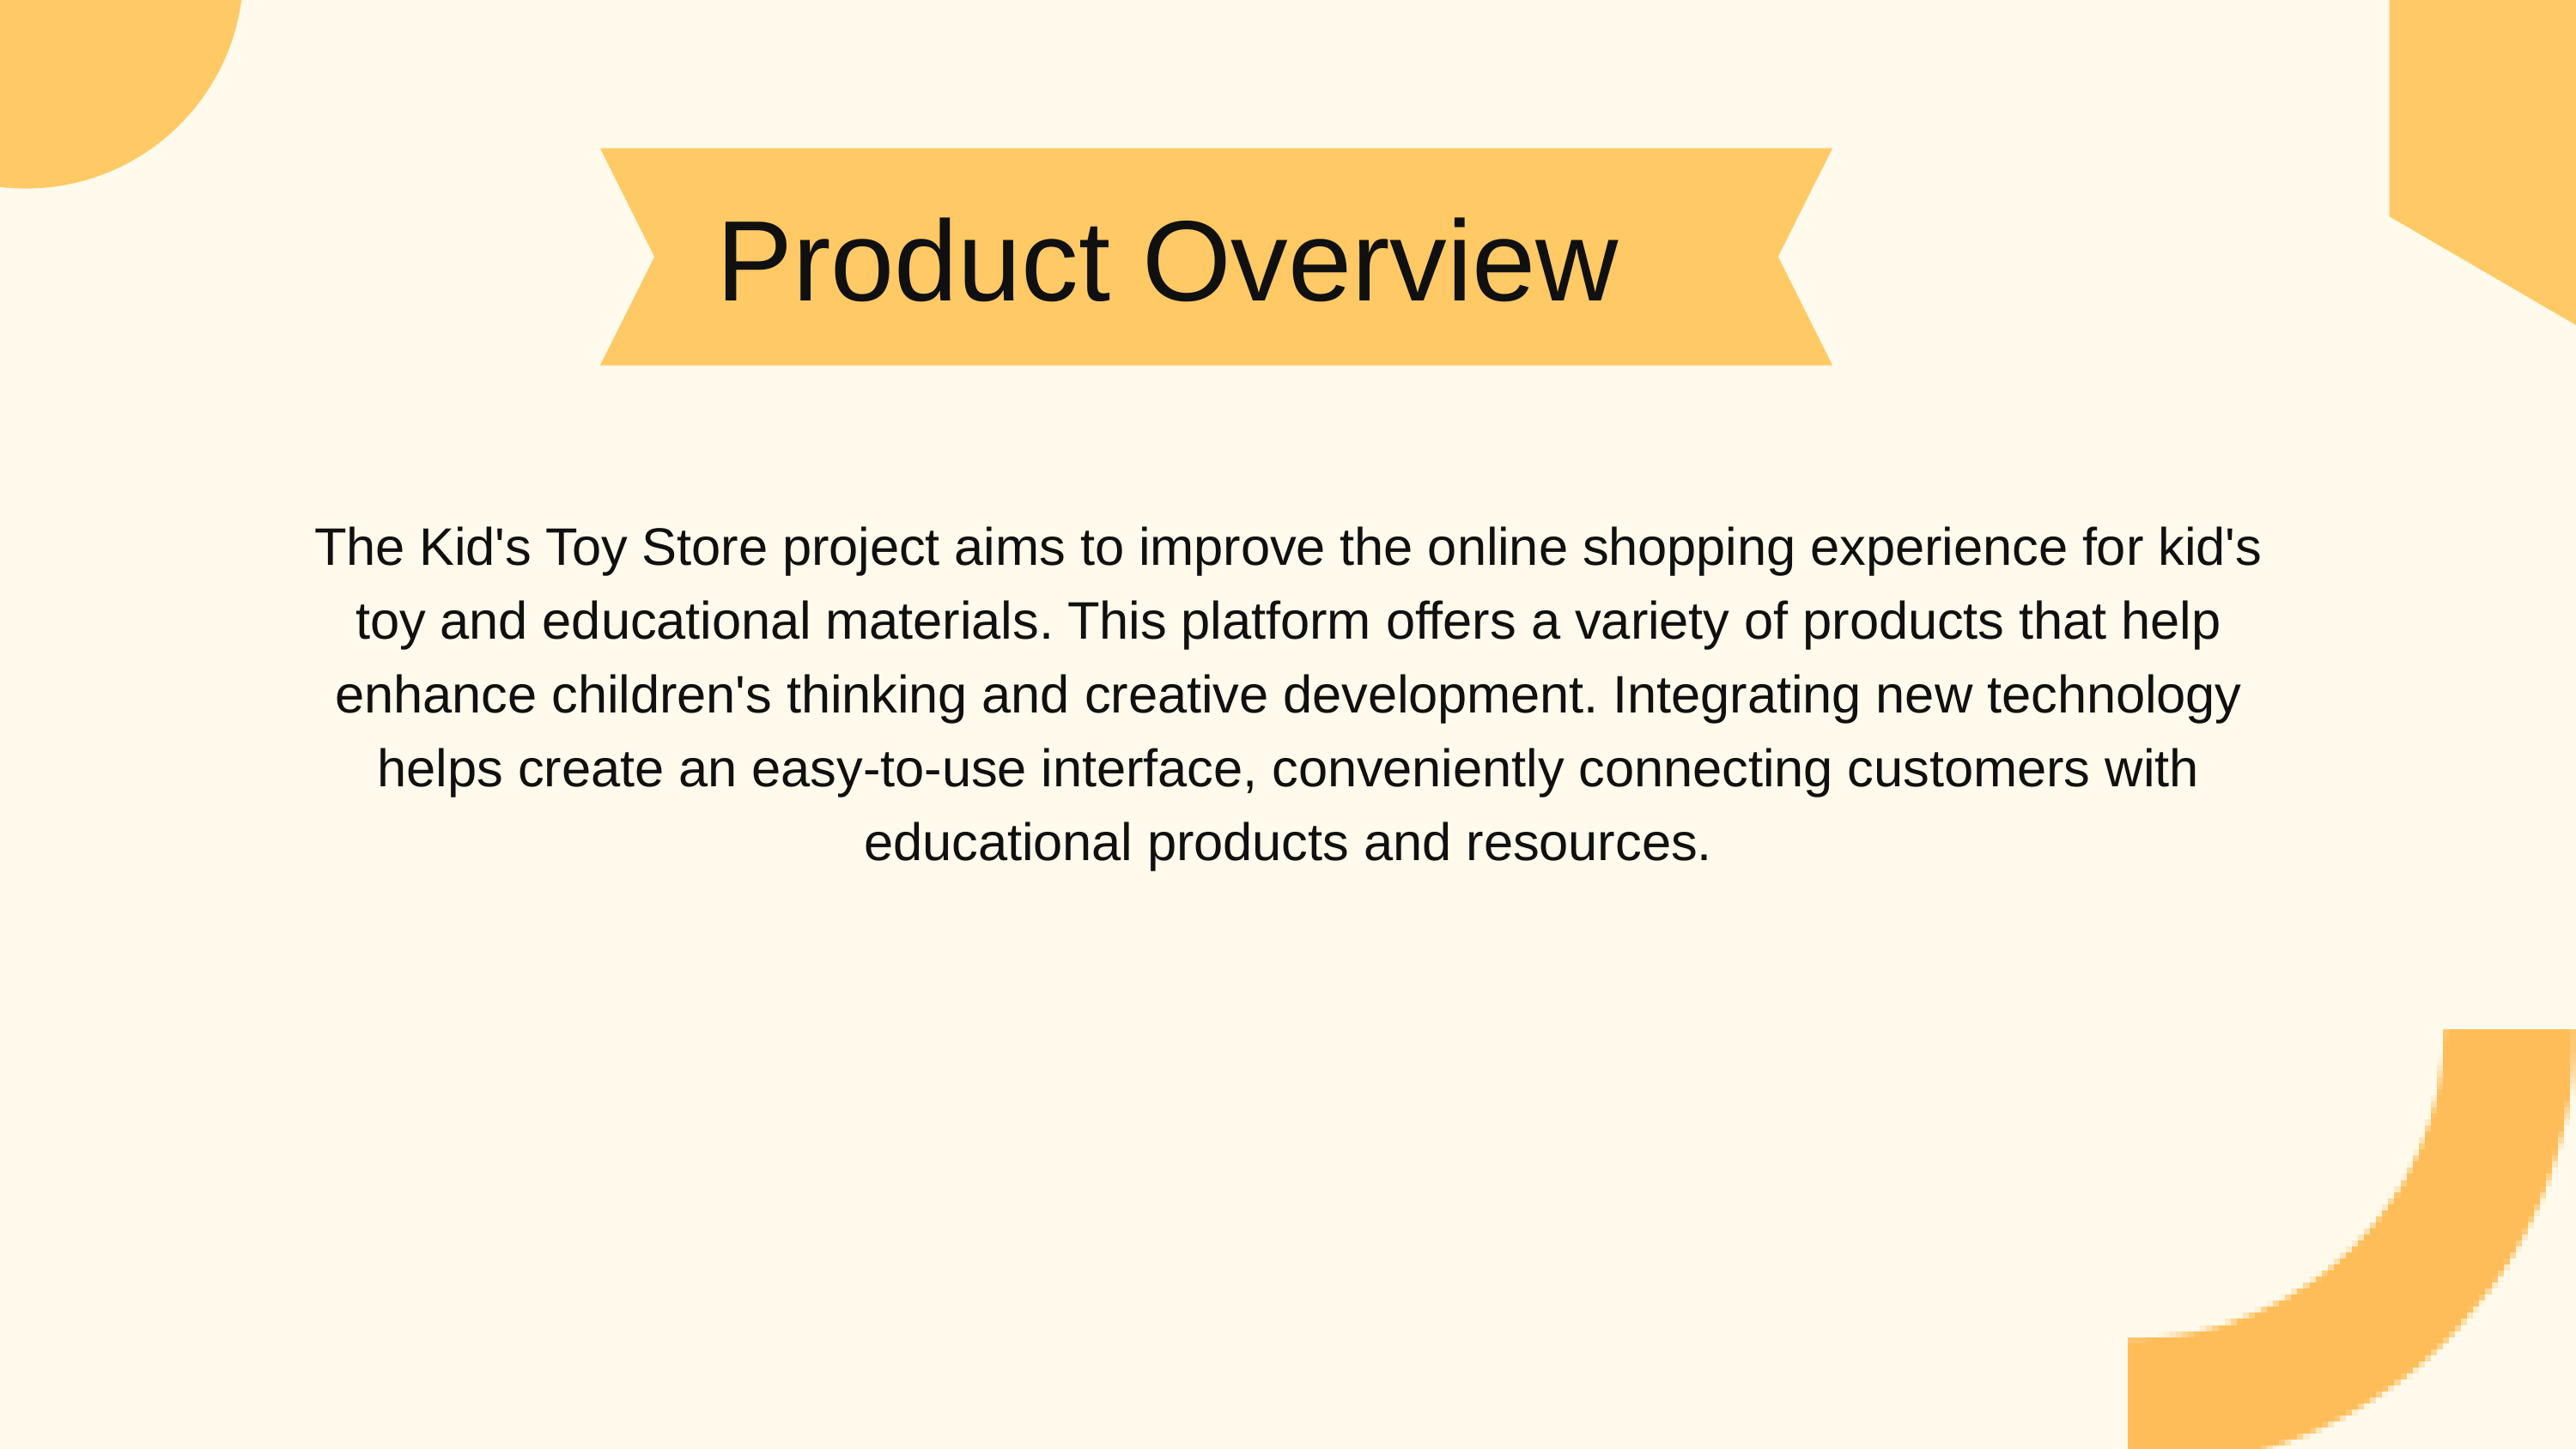

Product Overview
The Kid's Toy Store project aims to improve the online shopping experience for kid's toy and educational materials. This platform offers a variety of products that help enhance children's thinking and creative development. Integrating new technology helps create an easy-to-use interface, conveniently connecting customers with educational products and resources.